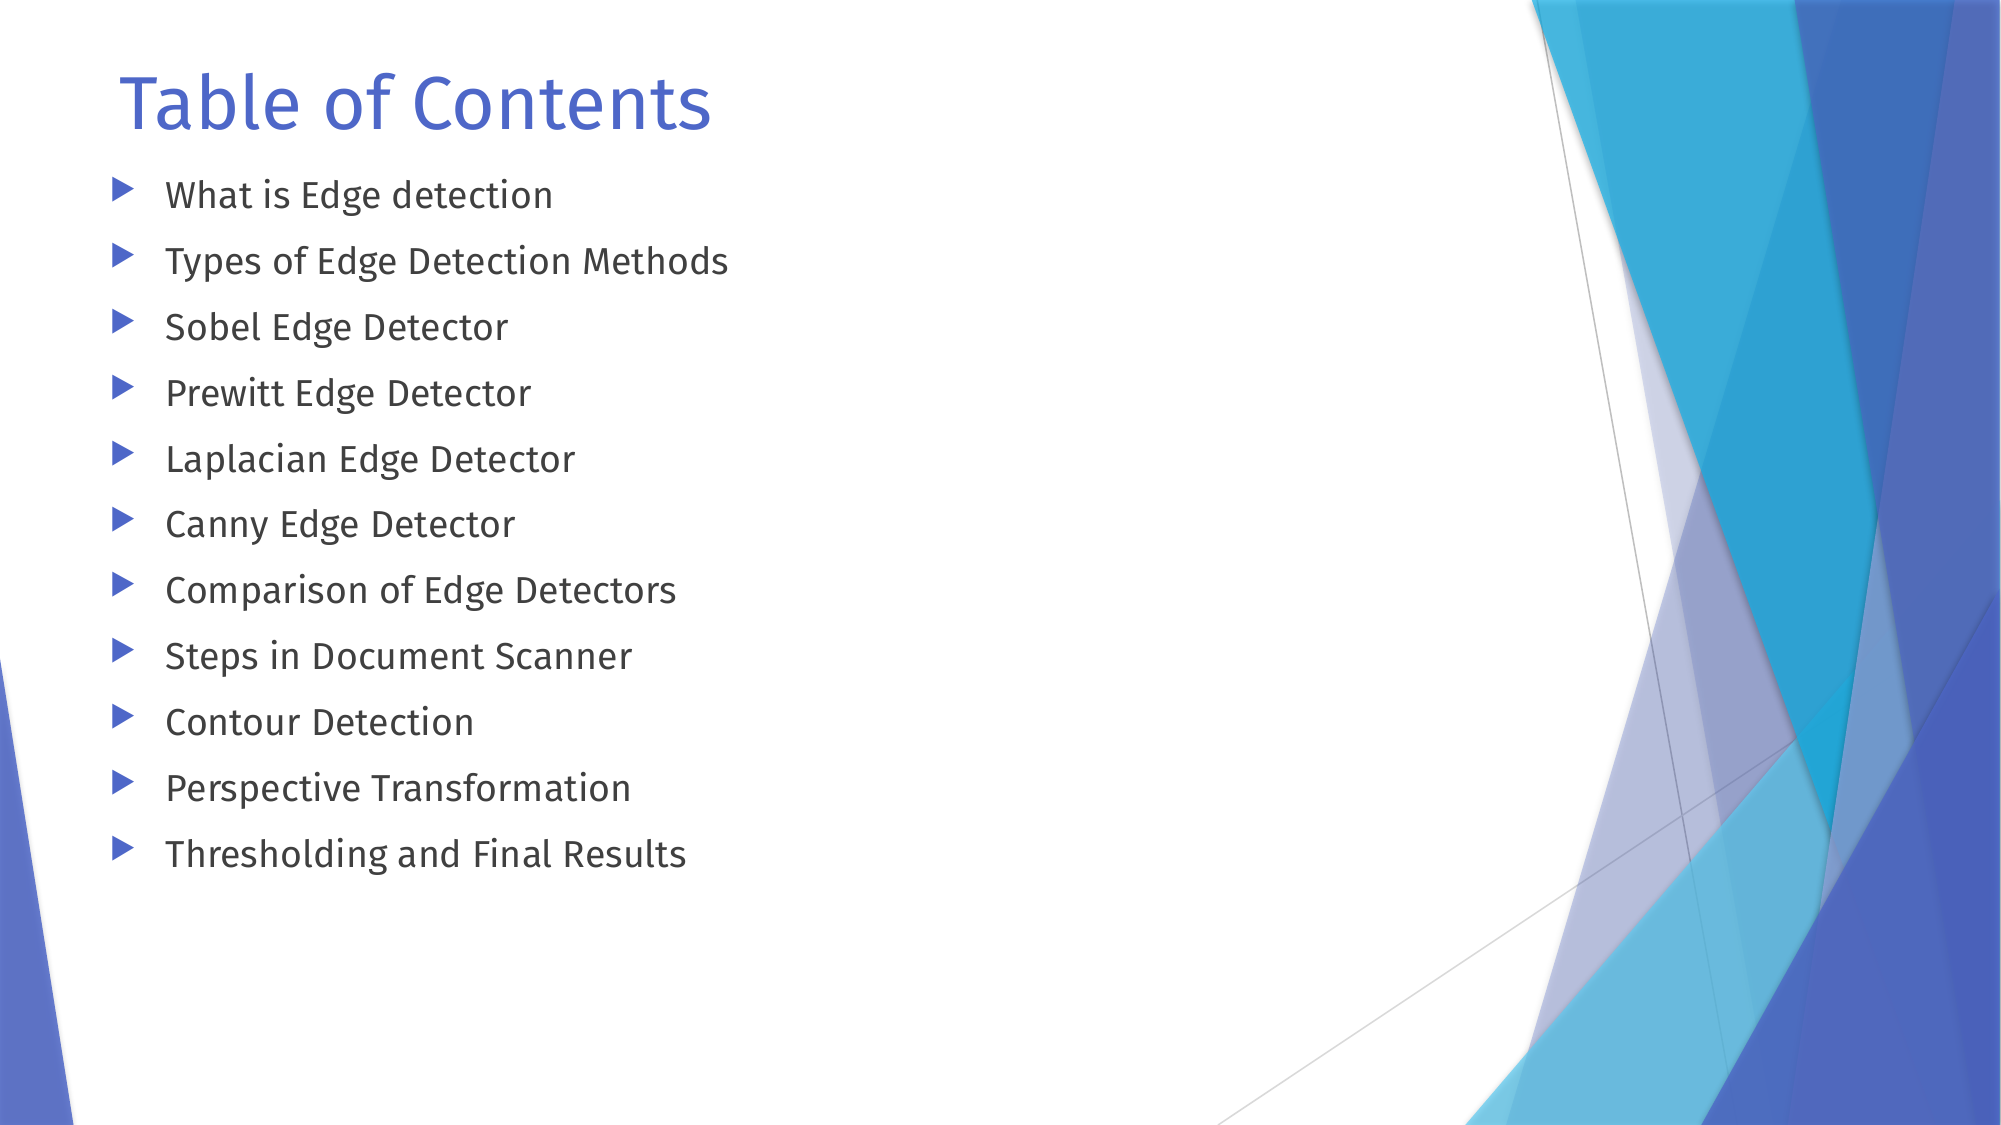

# Table of Contents
What is Edge detection
Types of Edge Detection Methods
Sobel Edge Detector
Prewitt Edge Detector
Laplacian Edge Detector
Canny Edge Detector
Comparison of Edge Detectors
Steps in Document Scanner
Contour Detection
Perspective Transformation
Thresholding and Final Results